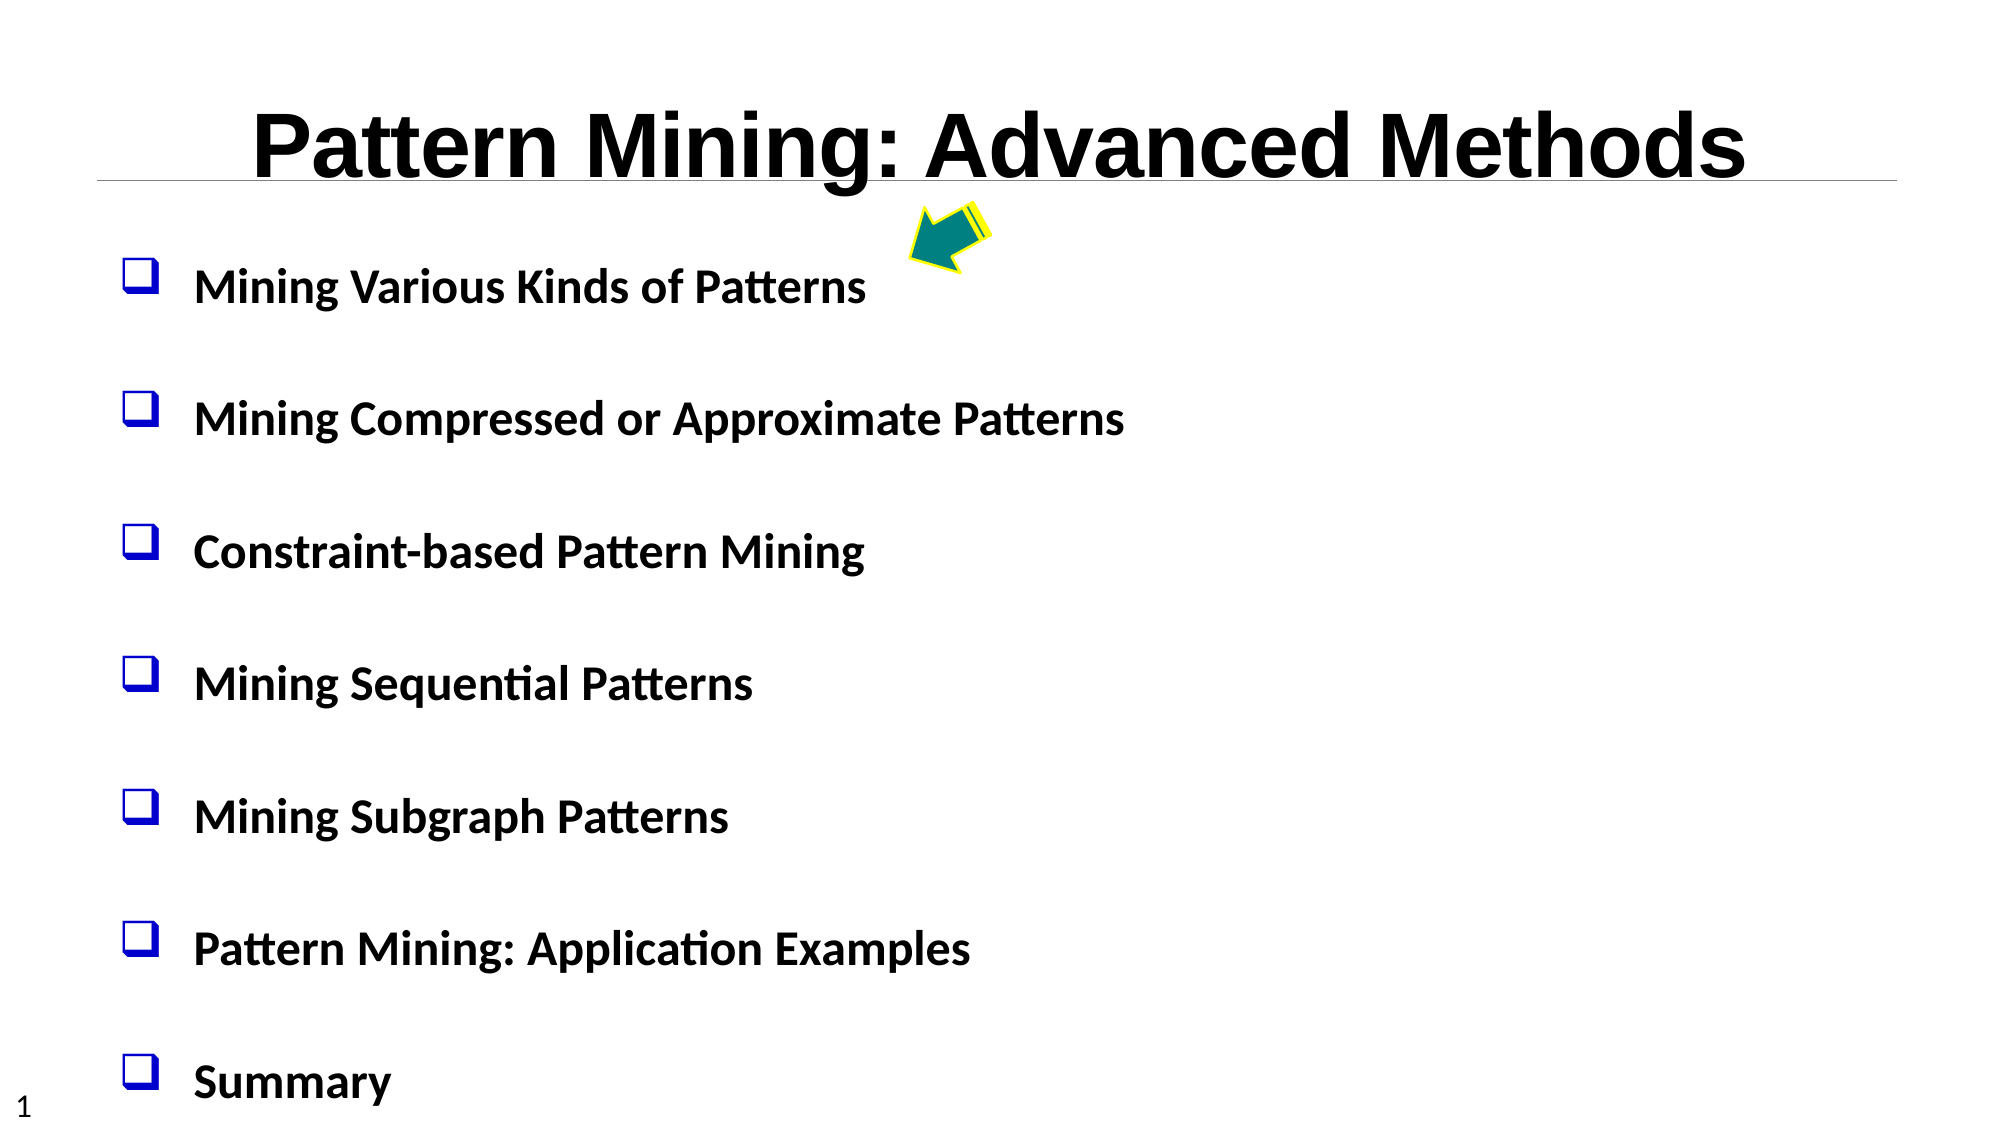

# Pattern Mining: Advanced Methods
Mining Various Kinds of Patterns
Mining Compressed or Approximate Patterns
Constraint-based Pattern Mining
Mining Sequential Patterns
Mining Subgraph Patterns
Pattern Mining: Application Examples
Summary